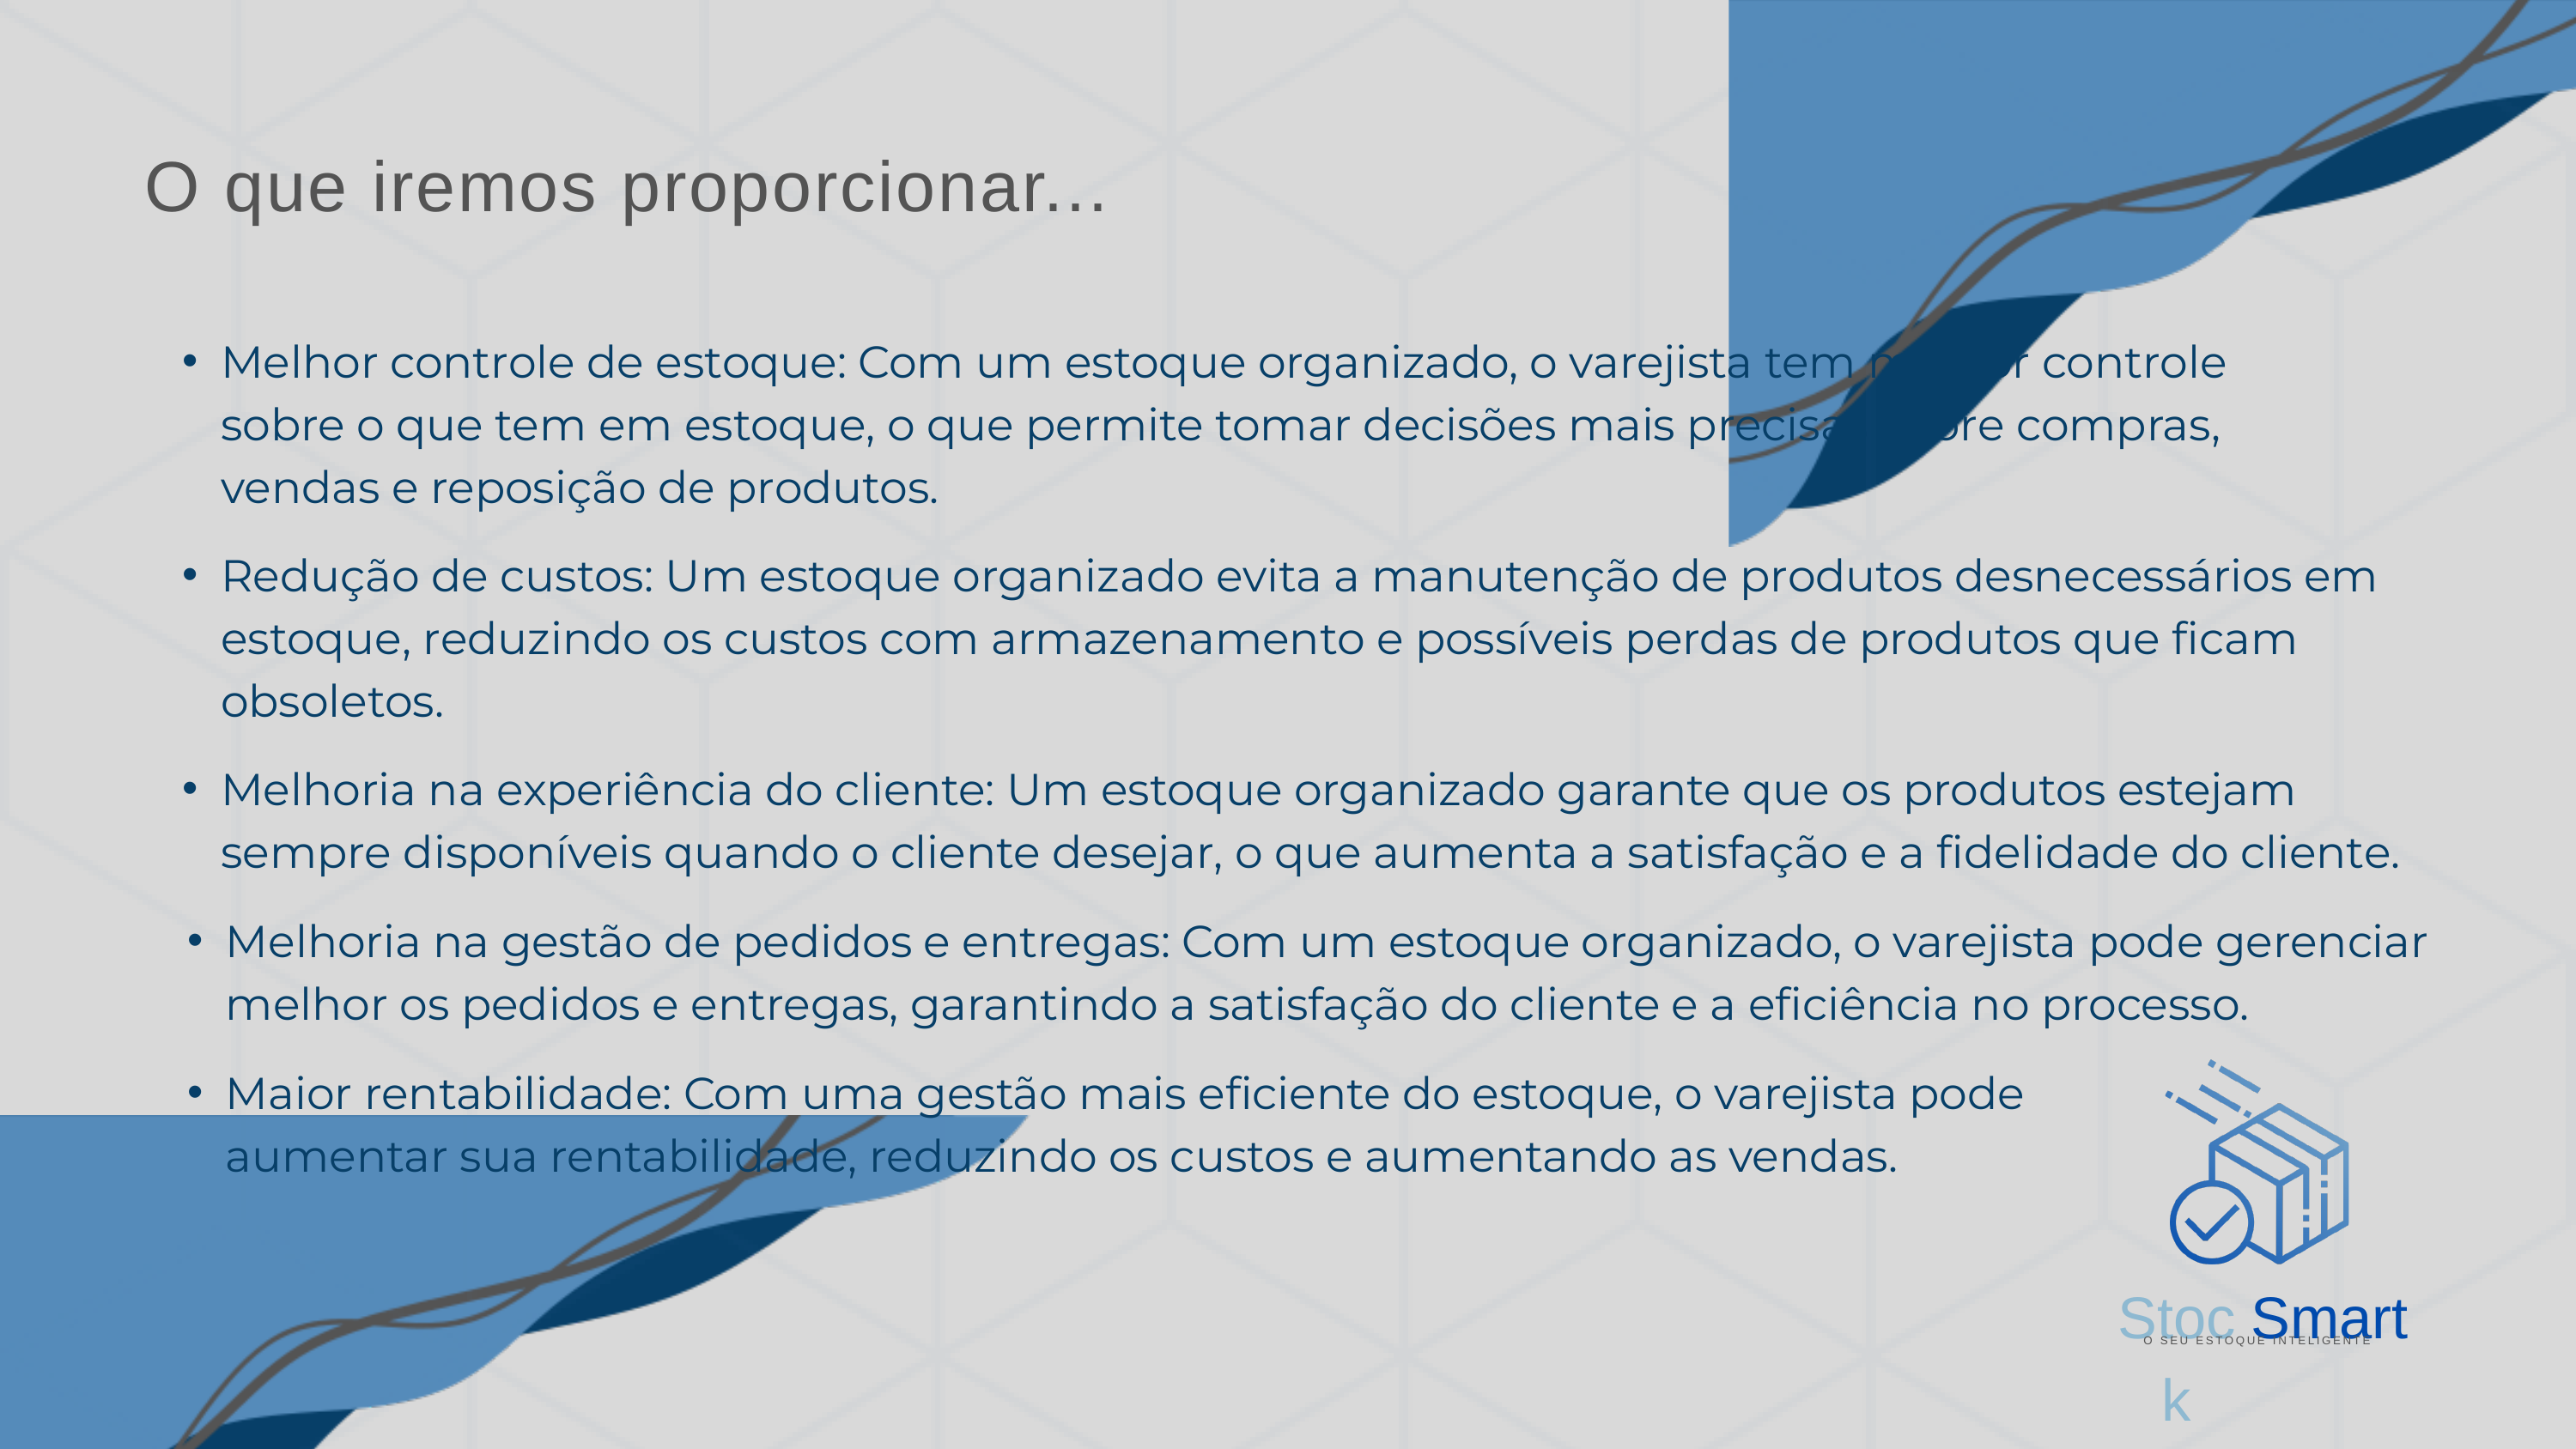

O que iremos proporcionar...
Melhor controle de estoque: Com um estoque organizado, o varejista tem melhor controle sobre o que tem em estoque, o que permite tomar decisões mais precisas sobre compras, vendas e reposição de produtos.
Redução de custos: Um estoque organizado evita a manutenção de produtos desnecessários em estoque, reduzindo os custos com armazenamento e possíveis perdas de produtos que ficam obsoletos.
Melhoria na experiência do cliente: Um estoque organizado garante que os produtos estejam sempre disponíveis quando o cliente desejar, o que aumenta a satisfação e a fidelidade do cliente.
Melhoria na gestão de pedidos e entregas: Com um estoque organizado, o varejista pode gerenciar melhor os pedidos e entregas, garantindo a satisfação do cliente e a eficiência no processo.
Maior rentabilidade: Com uma gestão mais eficiente do estoque, o varejista pode aumentar sua rentabilidade, reduzindo os custos e aumentando as vendas.

Stock
Smart
O SEU ESTOQUE INTELIGENTE